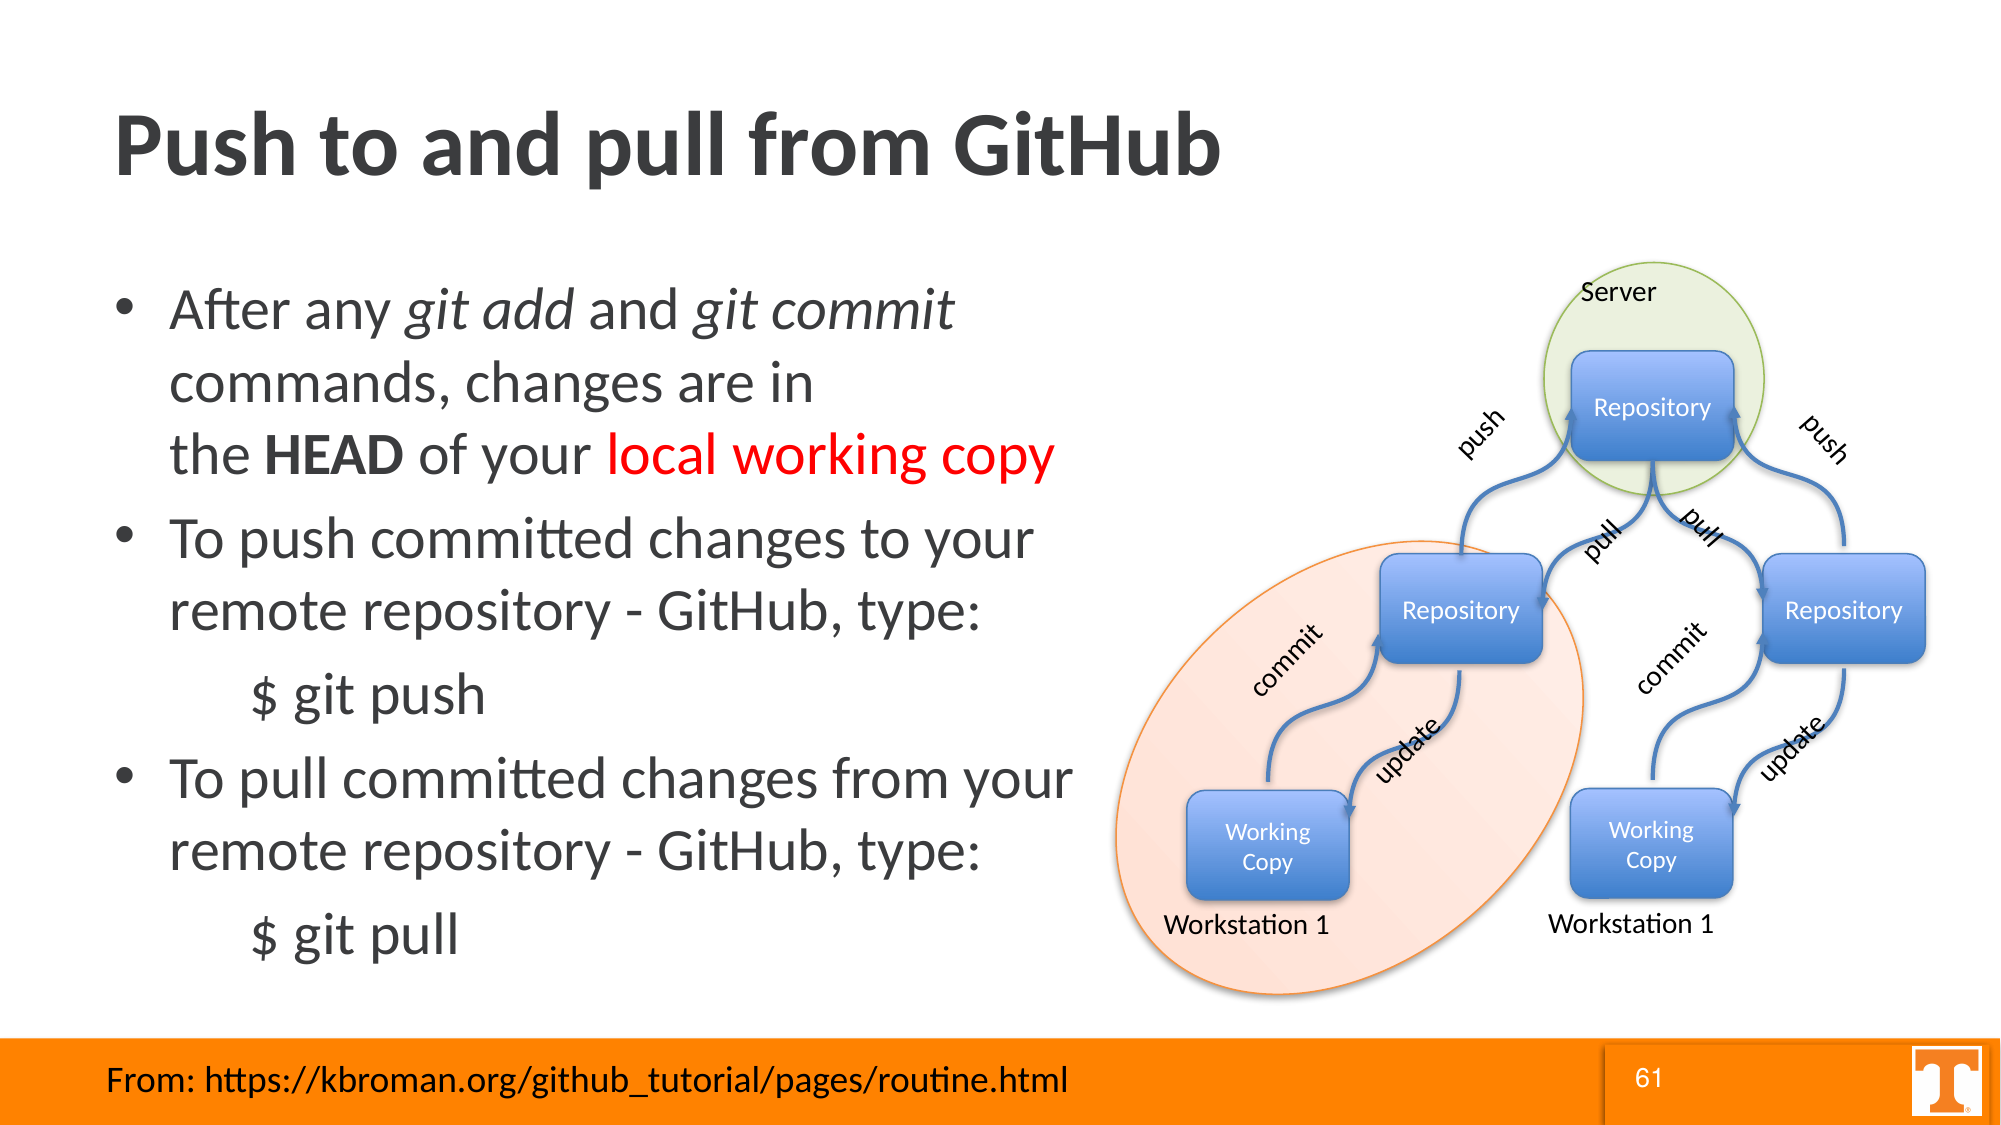

# Push to and pull from GitHub
After any git add and git commit commands, changes are in the HEAD of your local working copy
To push committed changes to your remote repository - GitHub, type:
	$ git push
To pull committed changes from your remote repository - GitHub, type:
	$ git pull

Server
Repository
push
push
pull
pull
Repository
Repository
commit
commit
update
update
Working Copy
Working Copy
Workstation 1
Workstation 1

From: https://kbroman.org/github_tutorial/pages/routine.html
61